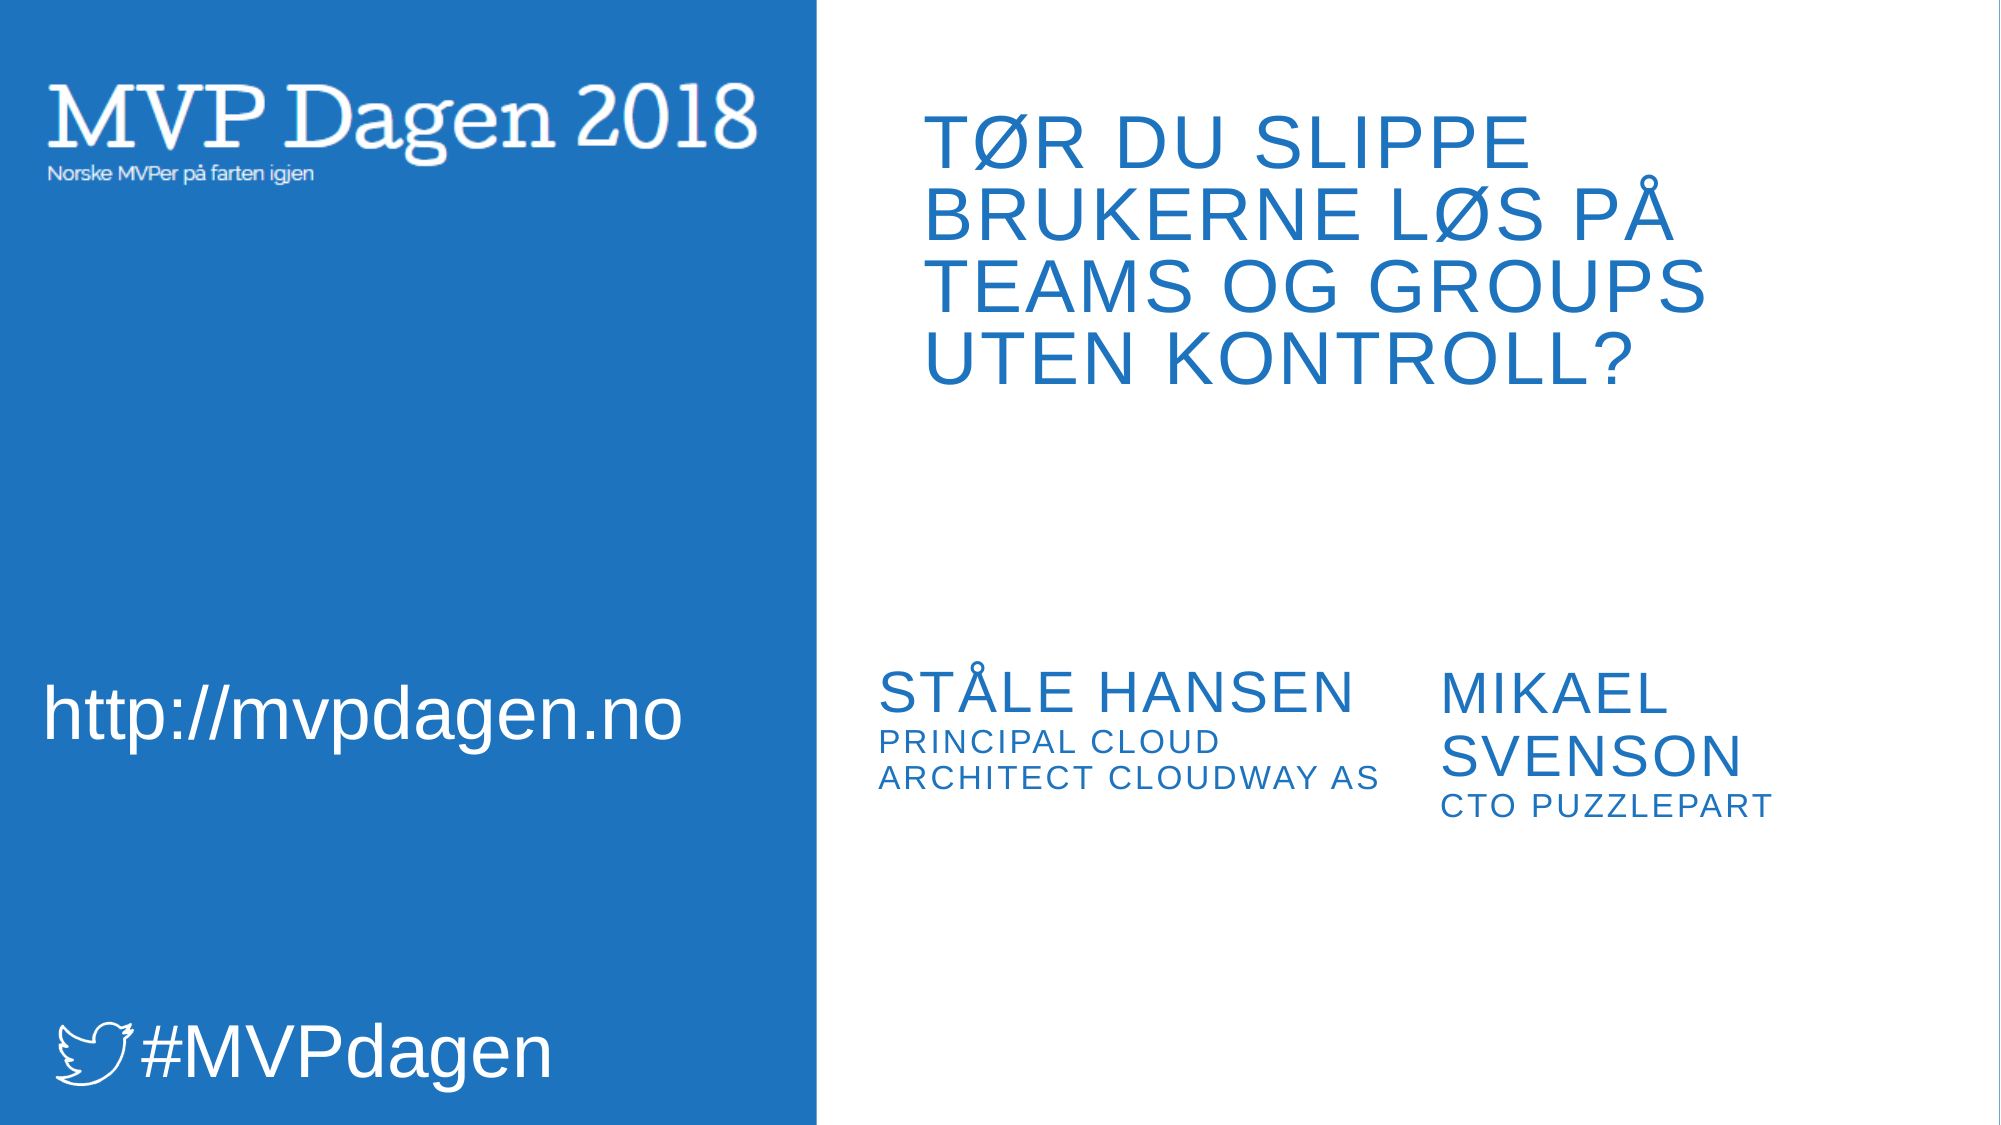

# Tør du slippe brukerne løs på Teams og Groups uten kontroll?
Ståle Hansen
Principal Cloud Architect Cloudway As
Mikael Svenson
CTO Puzzlepart